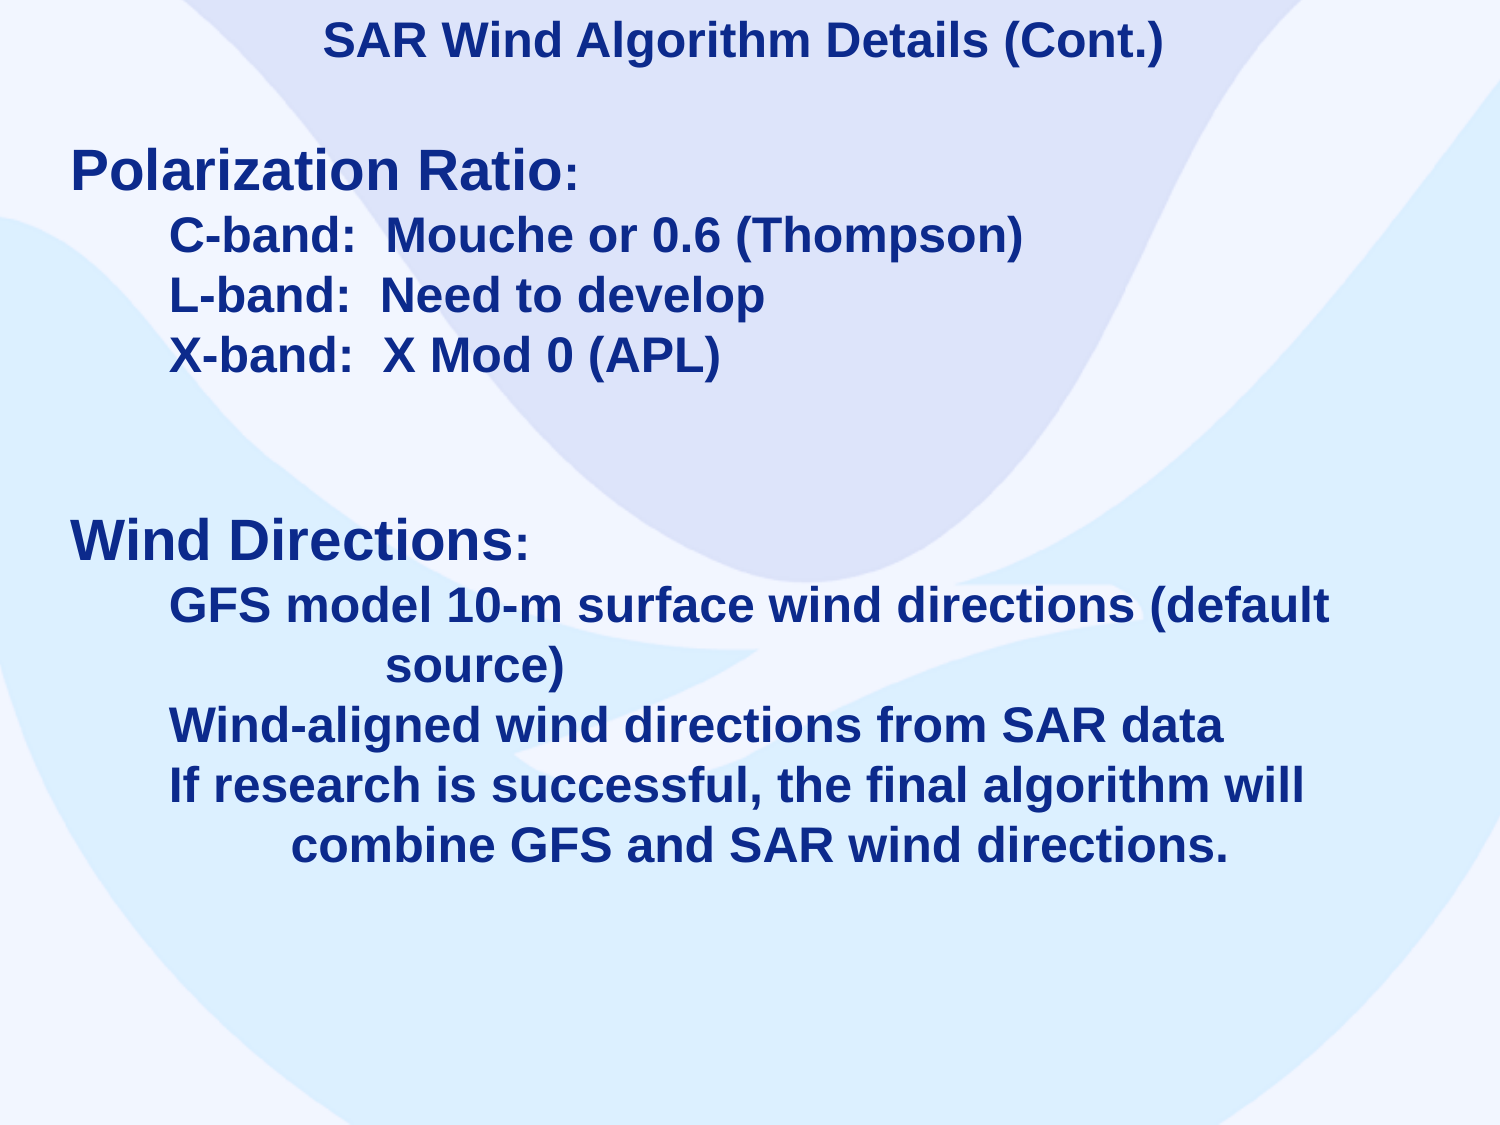

# SAR Wind Algorithm Details (Cont.)

Polarization Ratio:
       C-band:  Mouche or 0.6 (Thompson)
       L-band:  Need to develop
       X-band:  X Mod 0 (APL)

Wind Directions:
       GFS model 10-m surface wind directions (default
		 source)
       Wind-aligned wind directions from SAR data
       If research is successful, the final algorithm will
	     combine GFS and SAR wind directions.